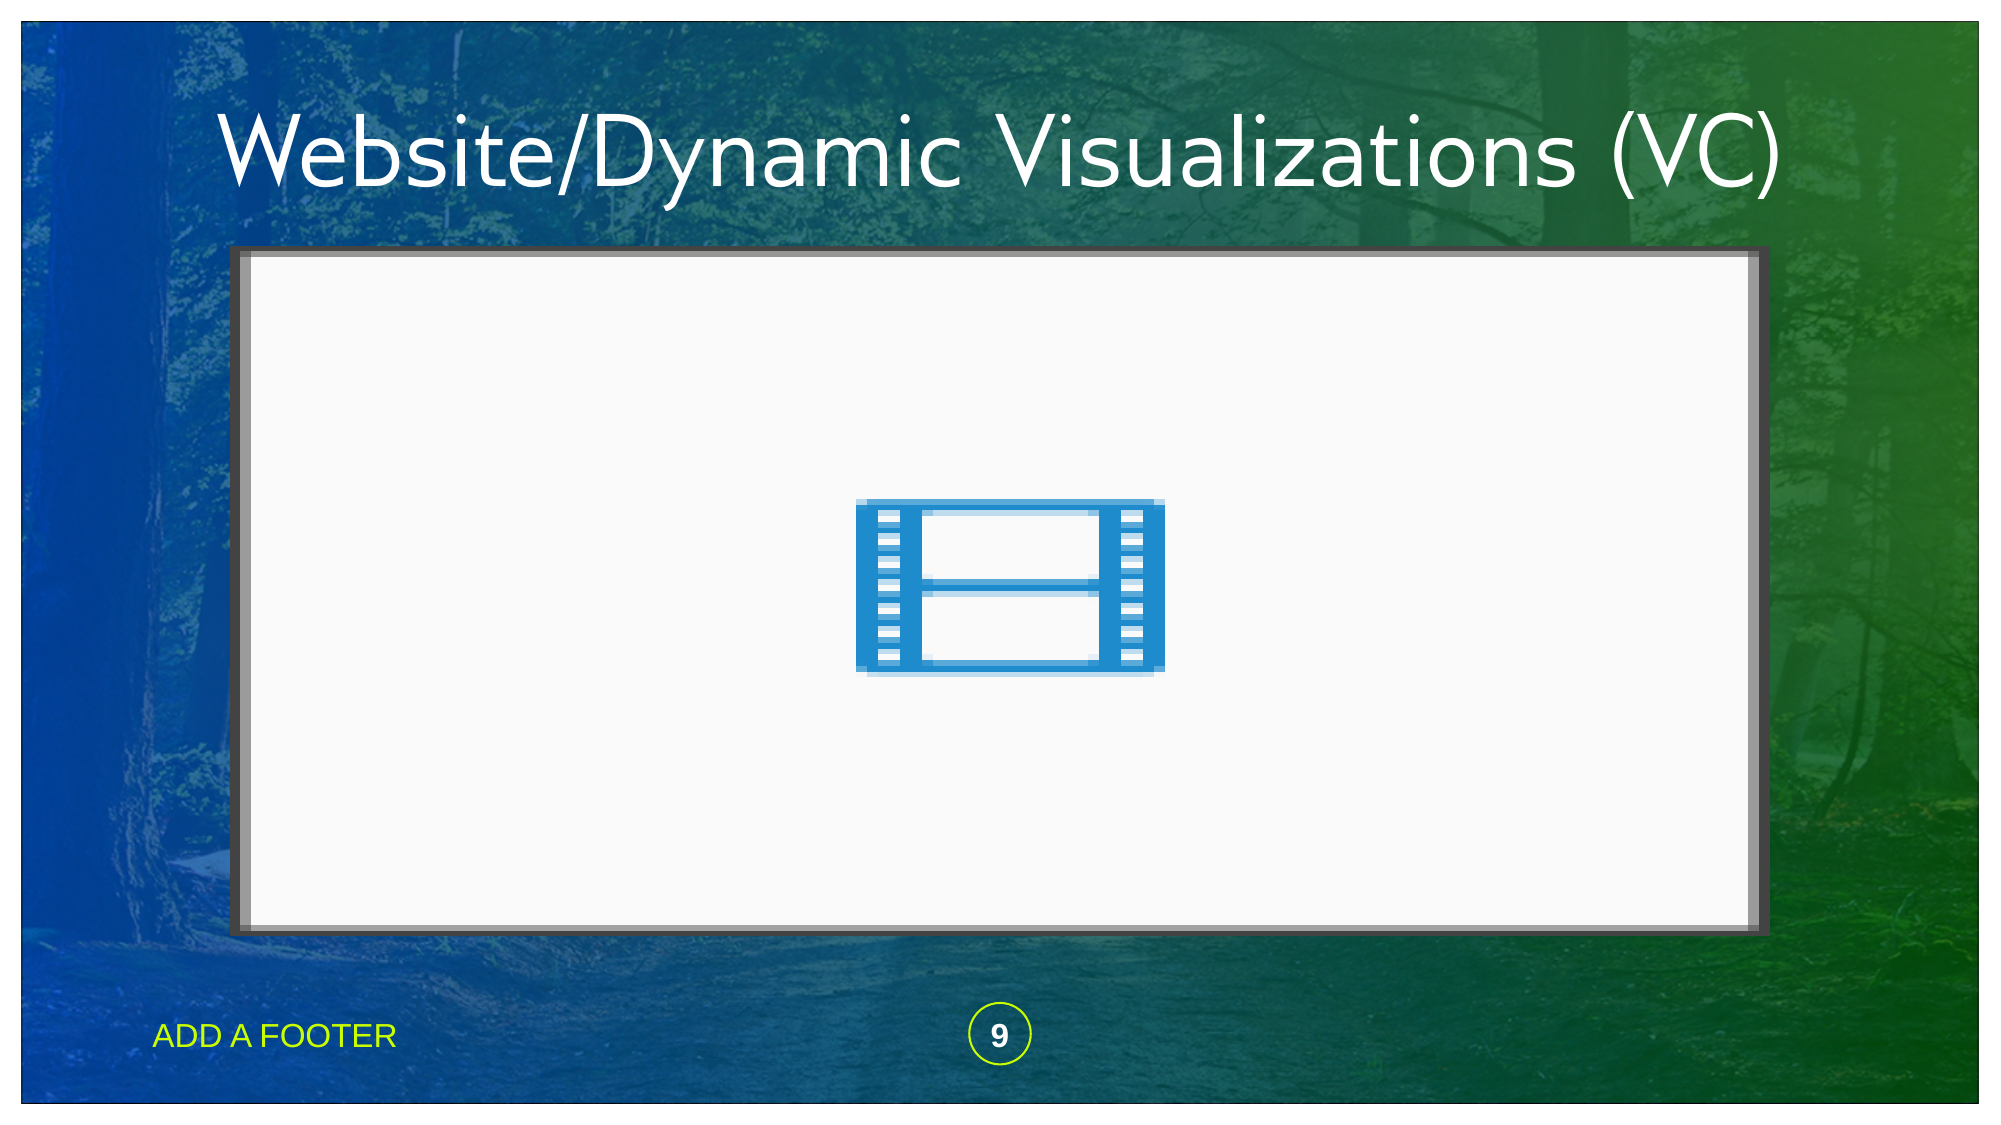

# Website/Dynamic Visualizations (VC)

ADD A FOOTER
9